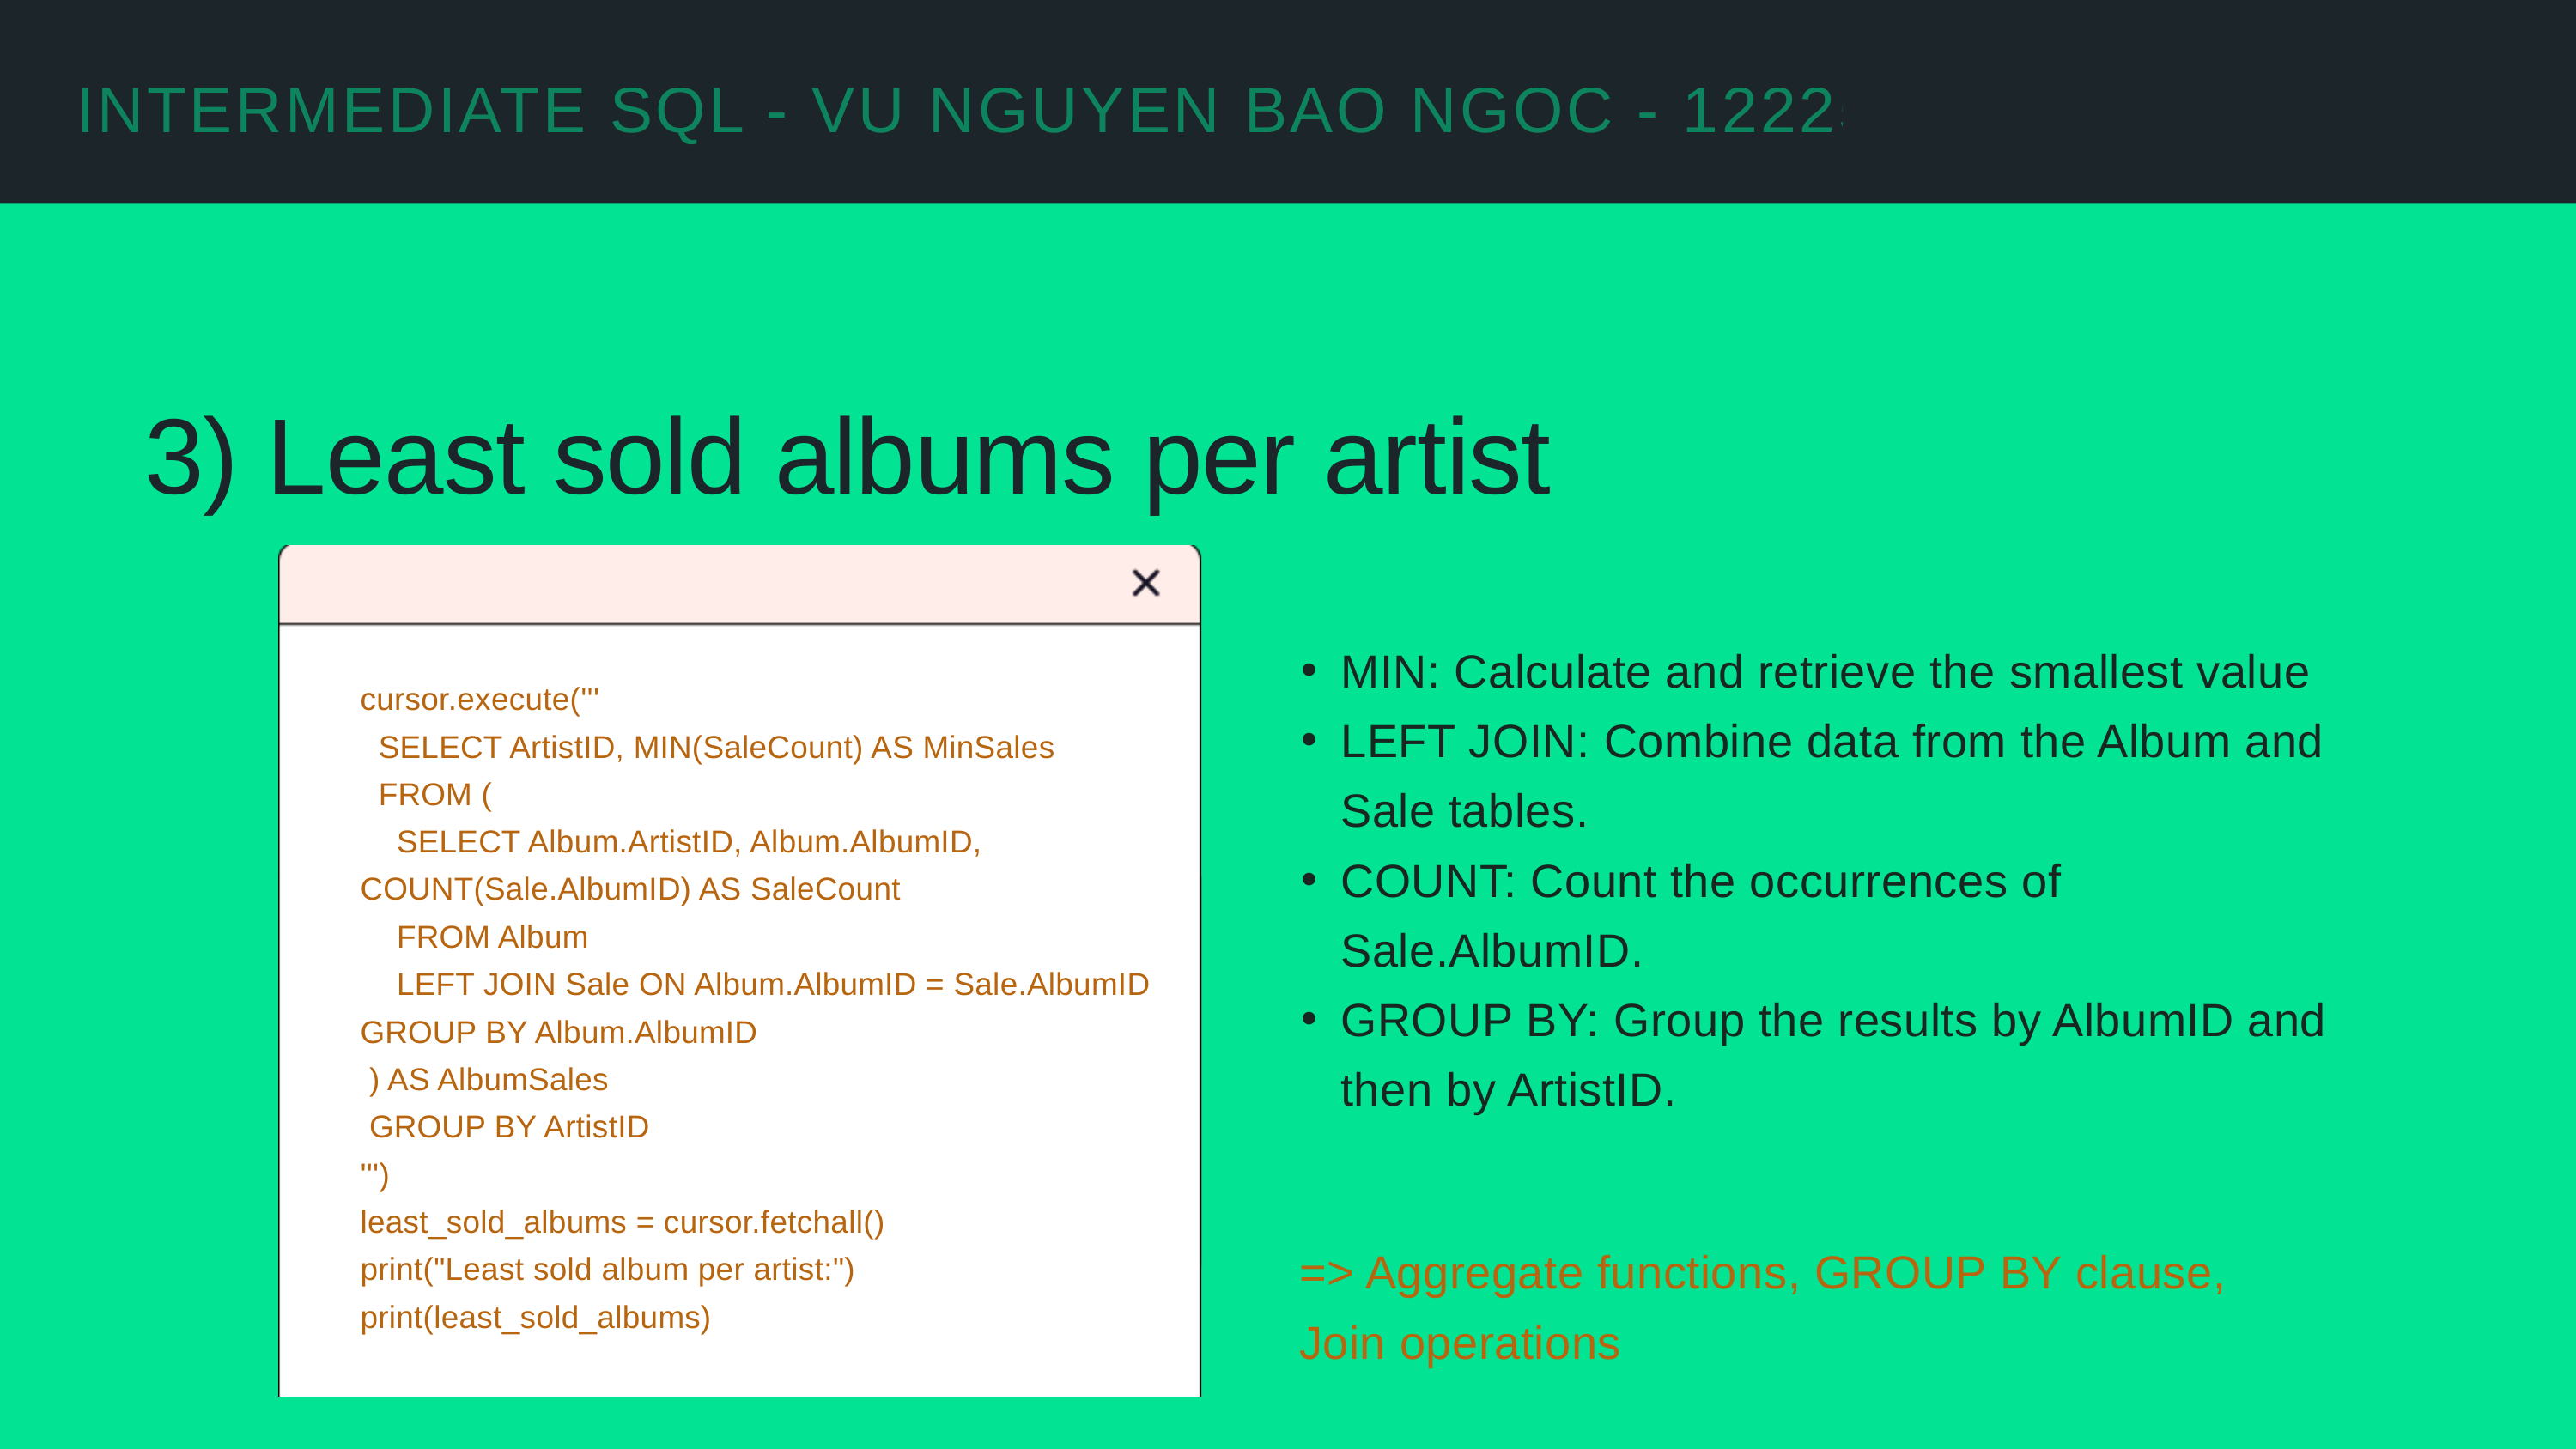

INTERMEDIATE SQL - VU NGUYEN BAO NGOC - 12225193
3) Least sold albums per artist

MIN: Calculate and retrieve the smallest value
LEFT JOIN: Combine data from the Album and Sale tables.
COUNT: Count the occurrences of Sale.AlbumID.
GROUP BY: Group the results by AlbumID and then by ArtistID.
cursor.execute('''
  SELECT ArtistID, MIN(SaleCount) AS MinSales
  FROM (
    SELECT Album.ArtistID, Album.AlbumID, COUNT(Sale.AlbumID) AS SaleCount
    FROM Album
    LEFT JOIN Sale ON Album.AlbumID = Sale.AlbumID
GROUP BY Album.AlbumID
 ) AS AlbumSales
 GROUP BY ArtistID
''')
least_sold_albums = cursor.fetchall()
print("Least sold album per artist:")
print(least_sold_albums)

=> Aggregate functions, GROUP BY clause, Join operations